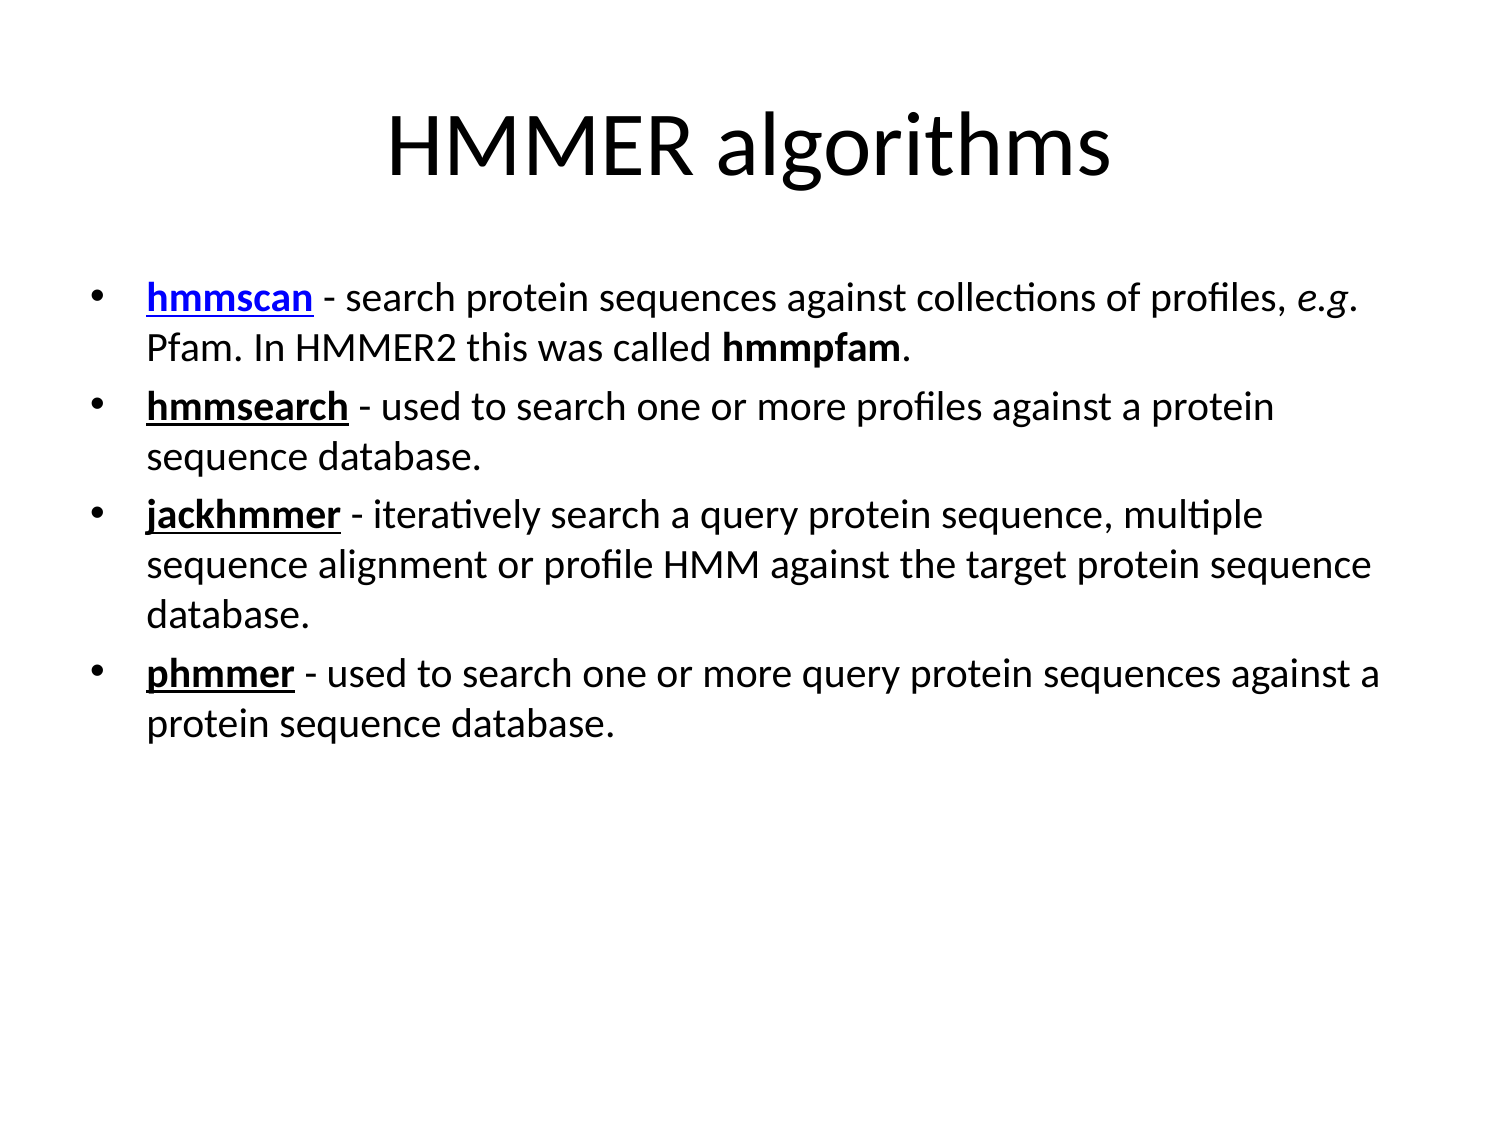

# HMMER algorithms
hmmscan - search protein sequences against collections of profiles, e.g. Pfam. In HMMER2 this was called hmmpfam.
hmmsearch - used to search one or more profiles against a protein sequence database.
jackhmmer - iteratively search a query protein sequence, multiple sequence alignment or profile HMM against the target protein sequence database.
phmmer - used to search one or more query protein sequences against a protein sequence database.